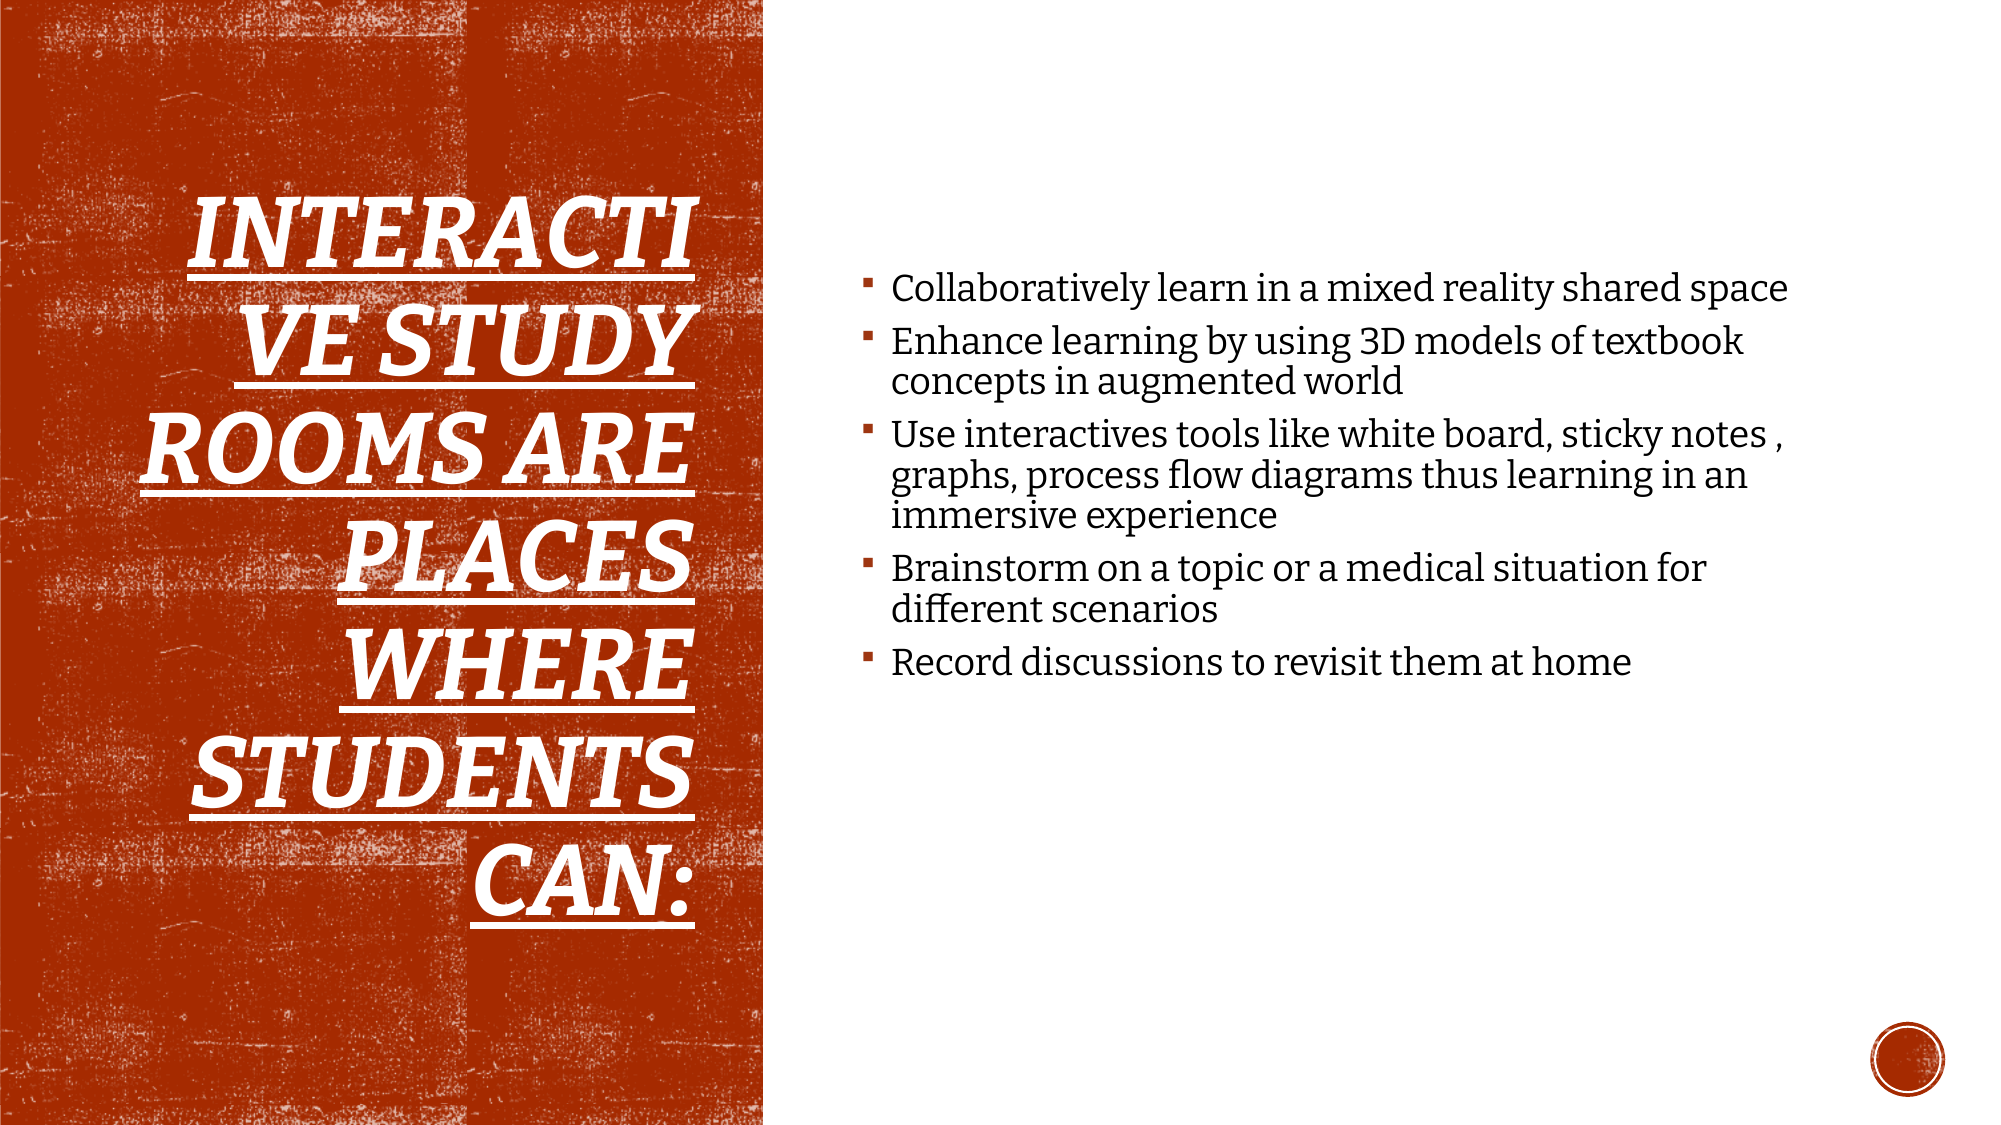

Collaboratively learn in a mixed reality shared space
Enhance learning by using 3D models of textbook concepts in augmented world
Use interactives tools like white board, sticky notes , graphs, process flow diagrams thus learning in an immersive experience
Brainstorm on a topic or a medical situation for different scenarios
Record discussions to revisit them at home

Interactive study rooms are places where students can: